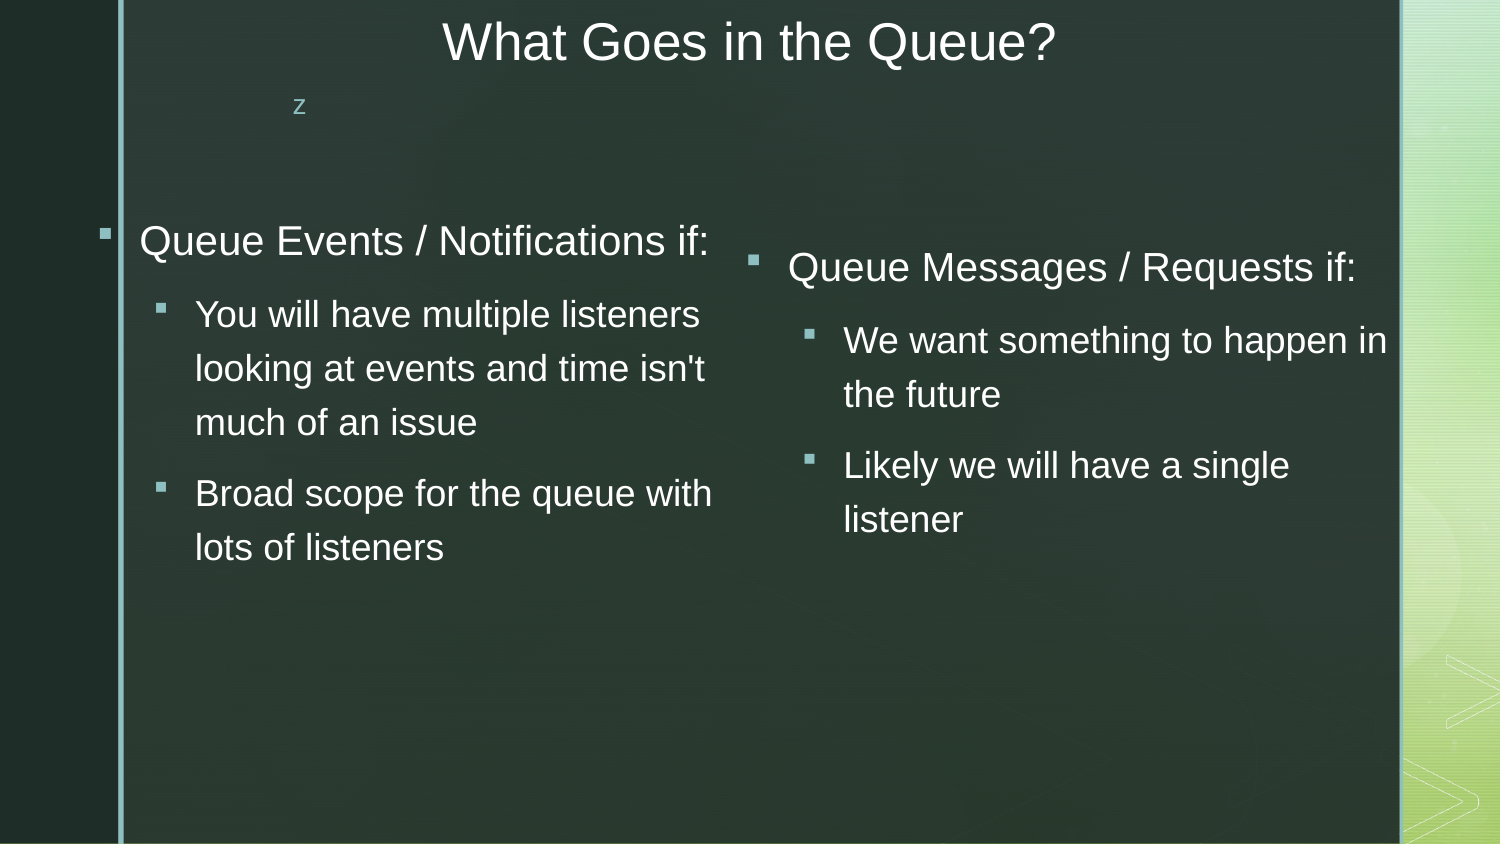

# What Goes in the Queue?
Queue Events / Notifications if:
You will have multiple listeners looking at events and time isn't much of an issue
Broad scope for the queue with lots of listeners
Queue Messages / Requests if:
We want something to happen in the future
Likely we will have a single listener